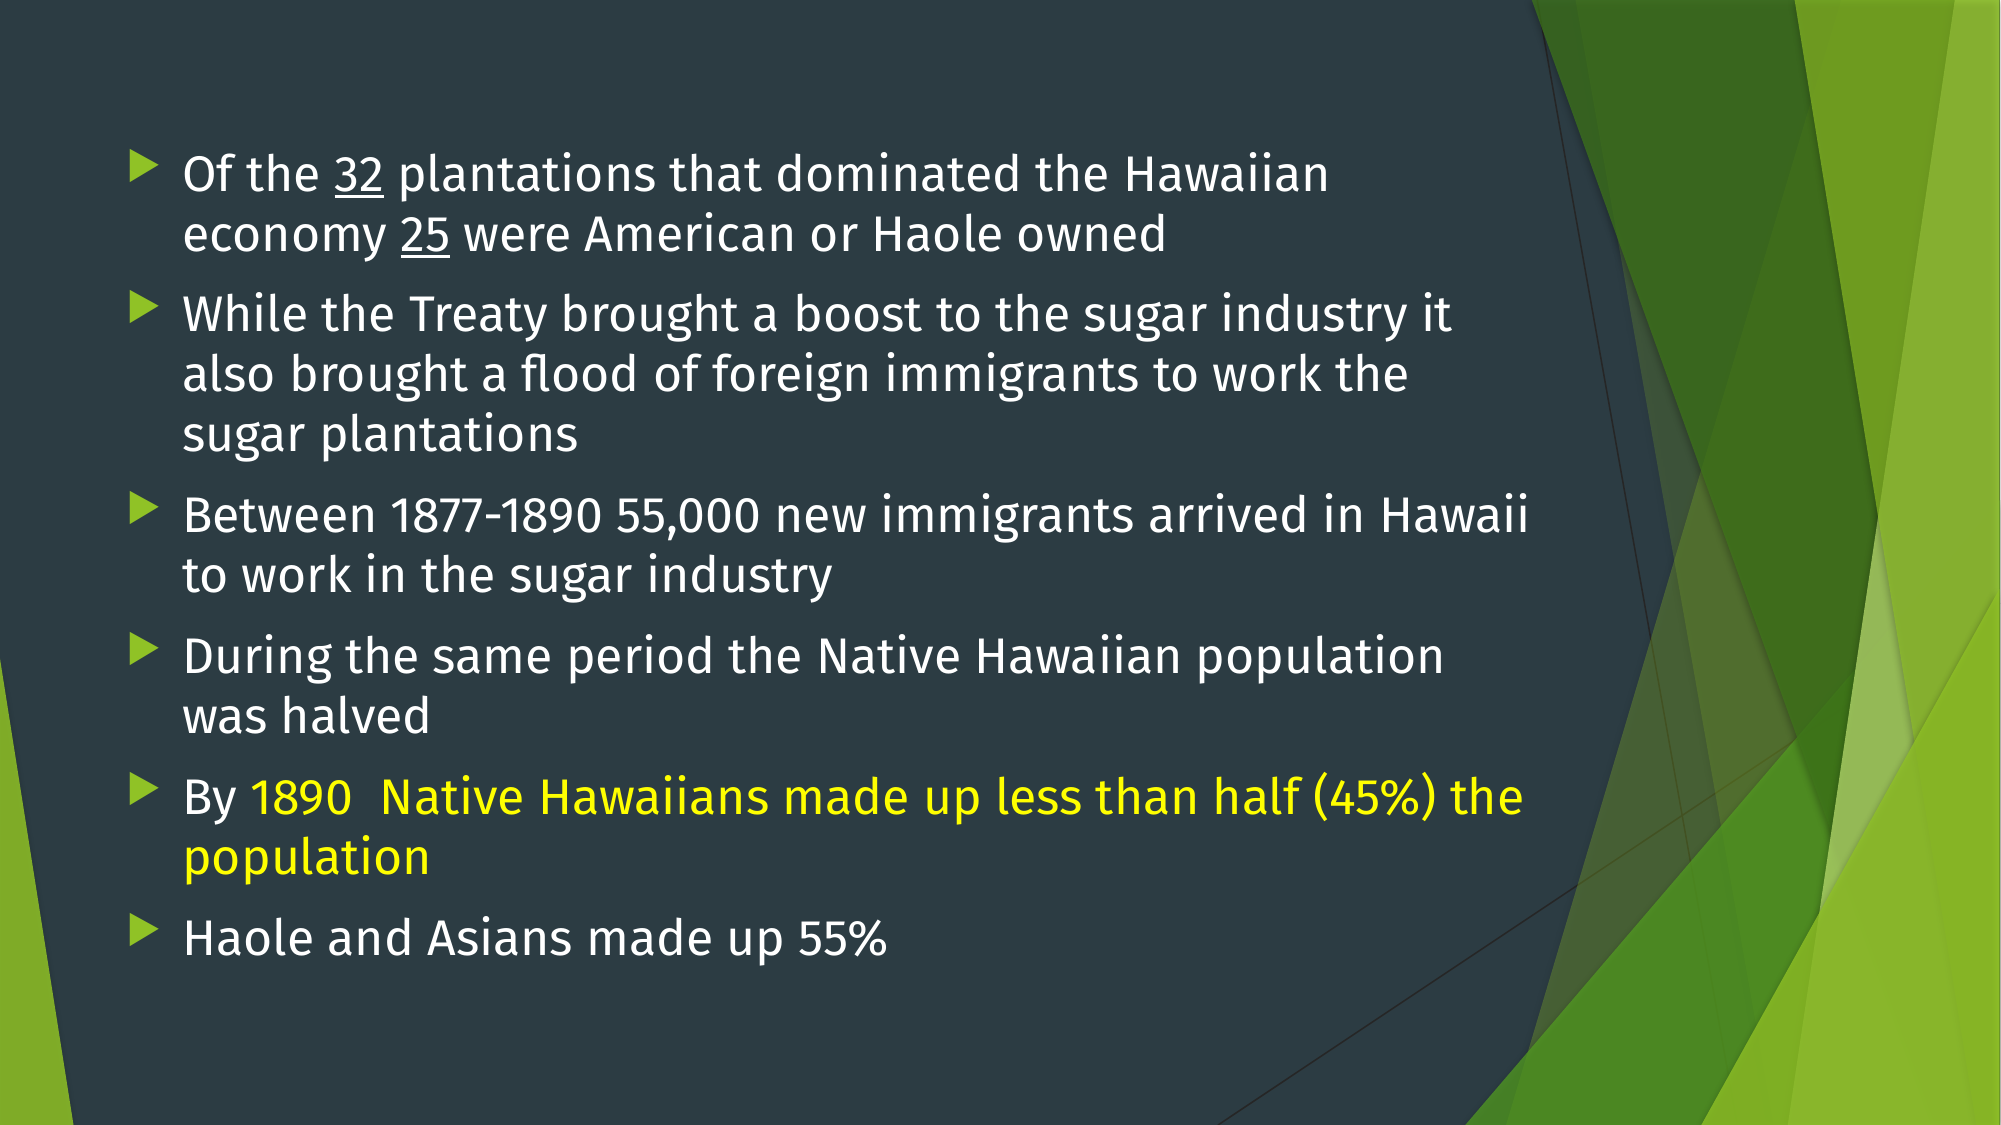

#
Of the 32 plantations that dominated the Hawaiian economy 25 were American or Haole owned
While the Treaty brought a boost to the sugar industry it also brought a flood of foreign immigrants to work the sugar plantations
Between 1877-1890 55,000 new immigrants arrived in Hawaii to work in the sugar industry
During the same period the Native Hawaiian population was halved
By 1890  Native Hawaiians made up less than half (45%) the population
Haole and Asians made up 55%